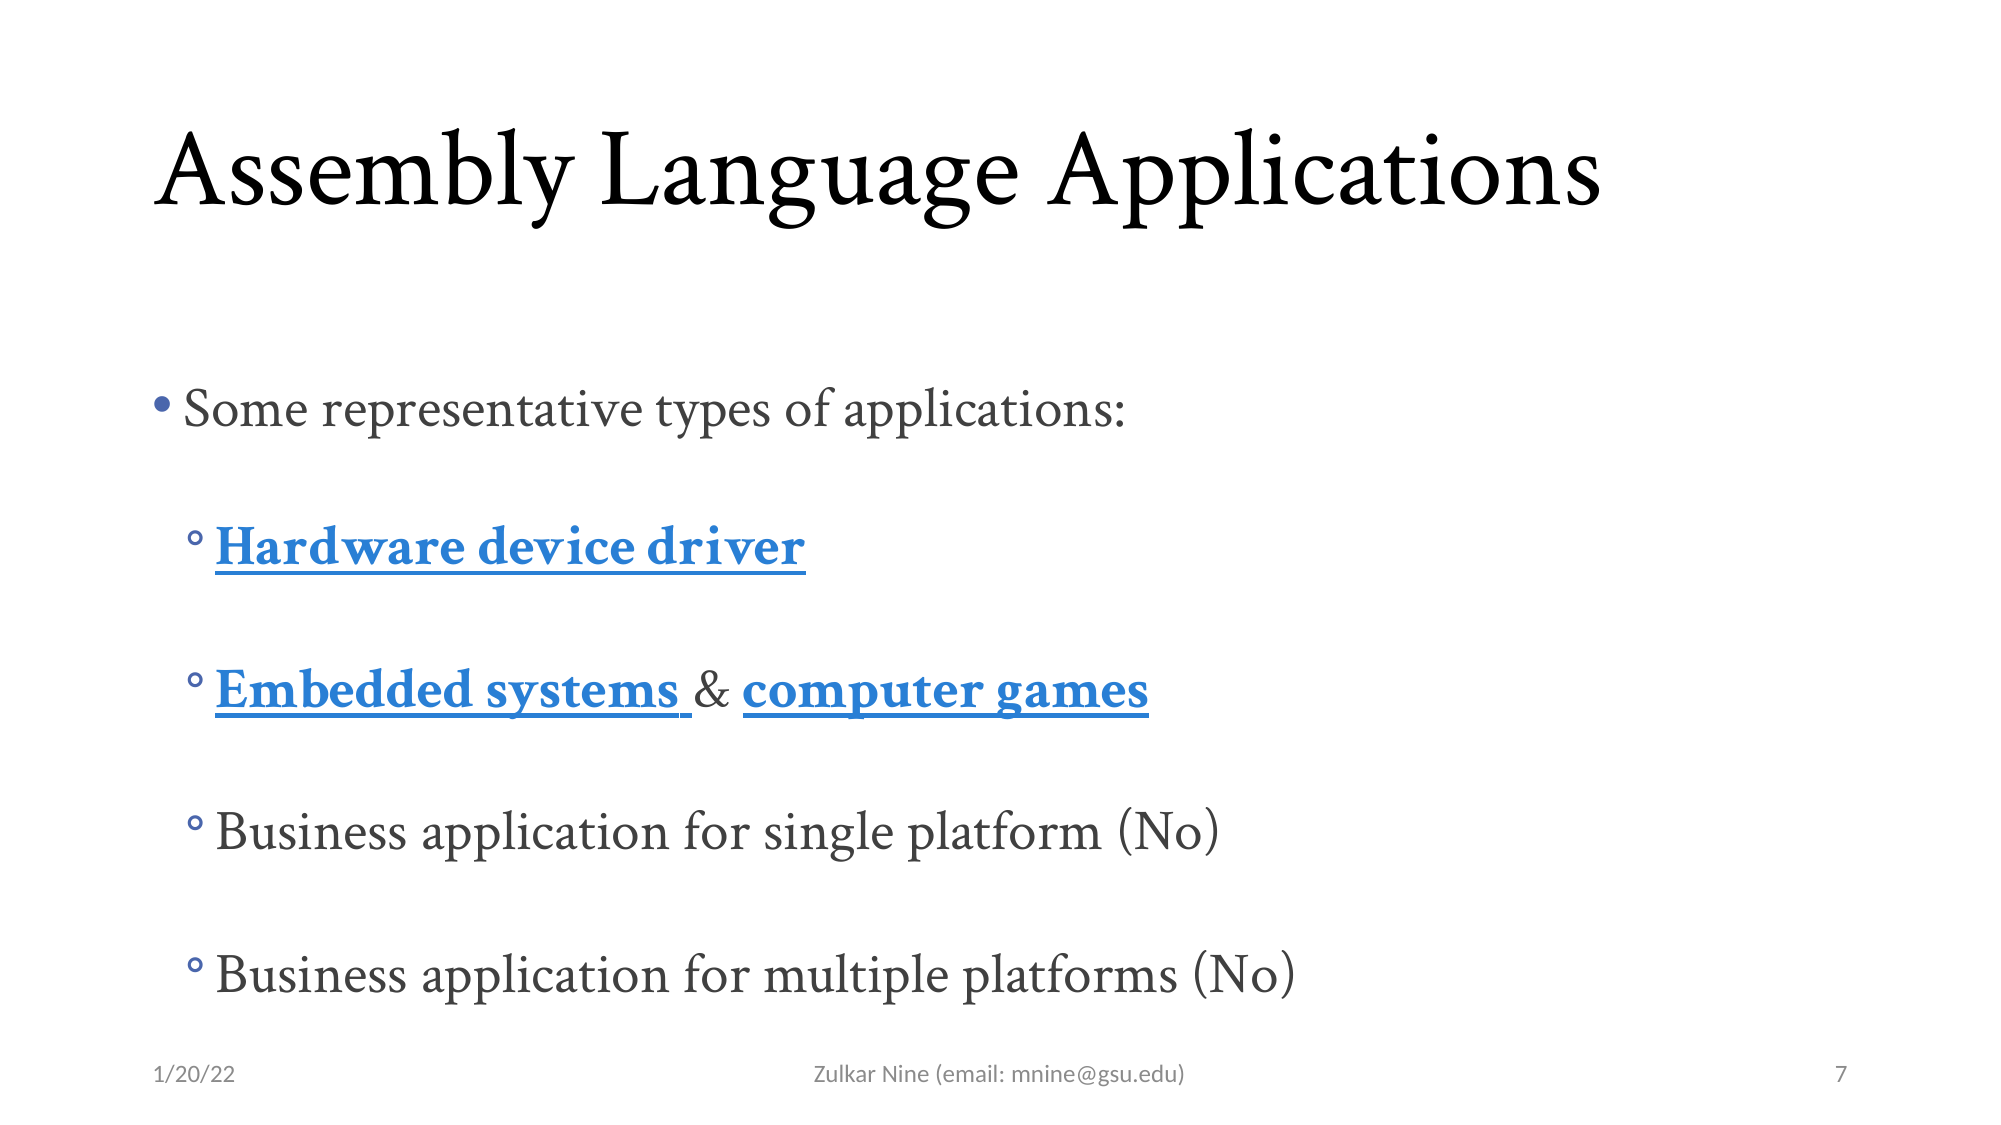

# Assembly Language Applications
 Some representative types of applications:
Hardware device driver
Embedded systems & computer games
Business application for single platform (No)
Business application for multiple platforms (No)

1/20/22
Zulkar Nine (email: mnine@gsu.edu)
7